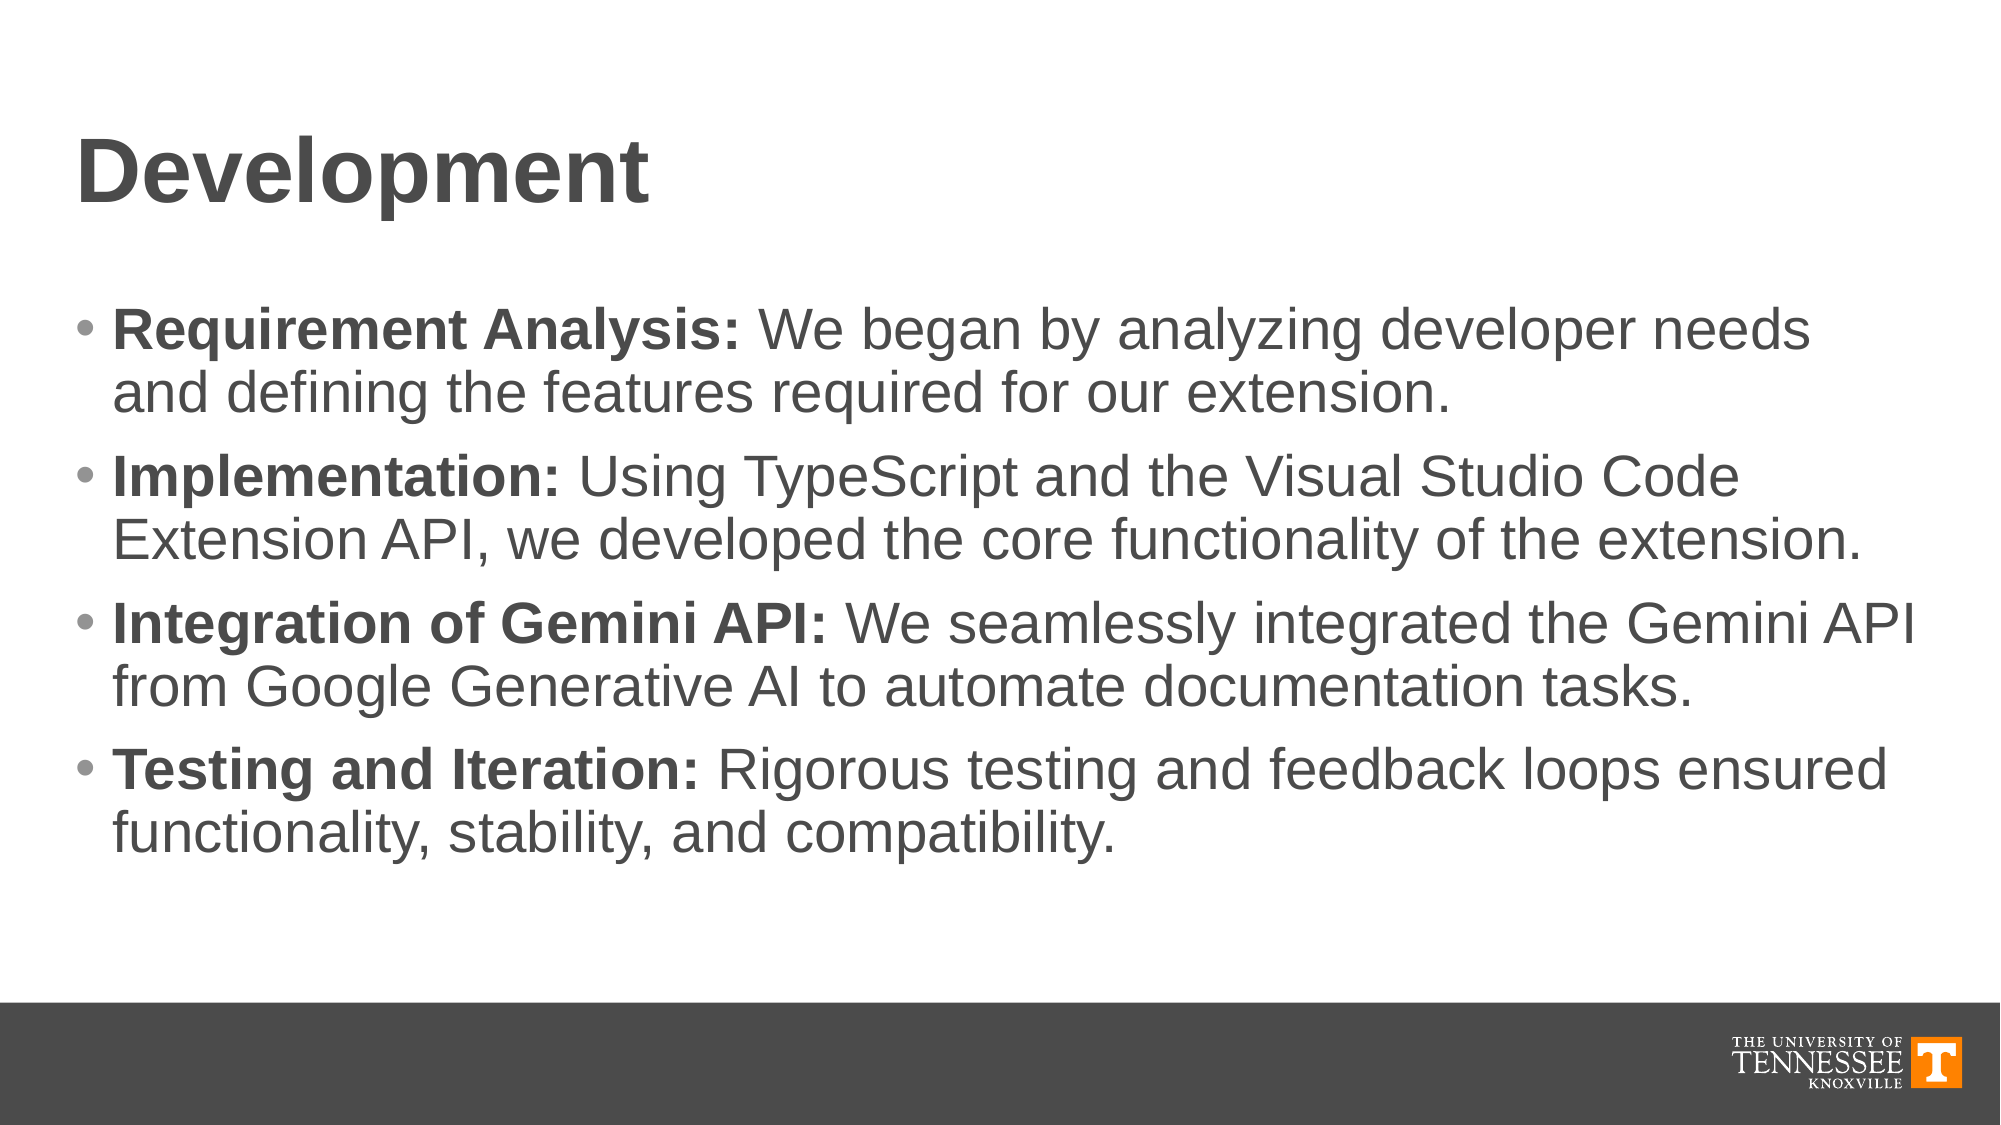

# Development
Requirement Analysis: We began by analyzing developer needs and defining the features required for our extension.
Implementation: Using TypeScript and the Visual Studio Code Extension API, we developed the core functionality of the extension.
Integration of Gemini API: We seamlessly integrated the Gemini API from Google Generative AI to automate documentation tasks.
Testing and Iteration: Rigorous testing and feedback loops ensured functionality, stability, and compatibility.